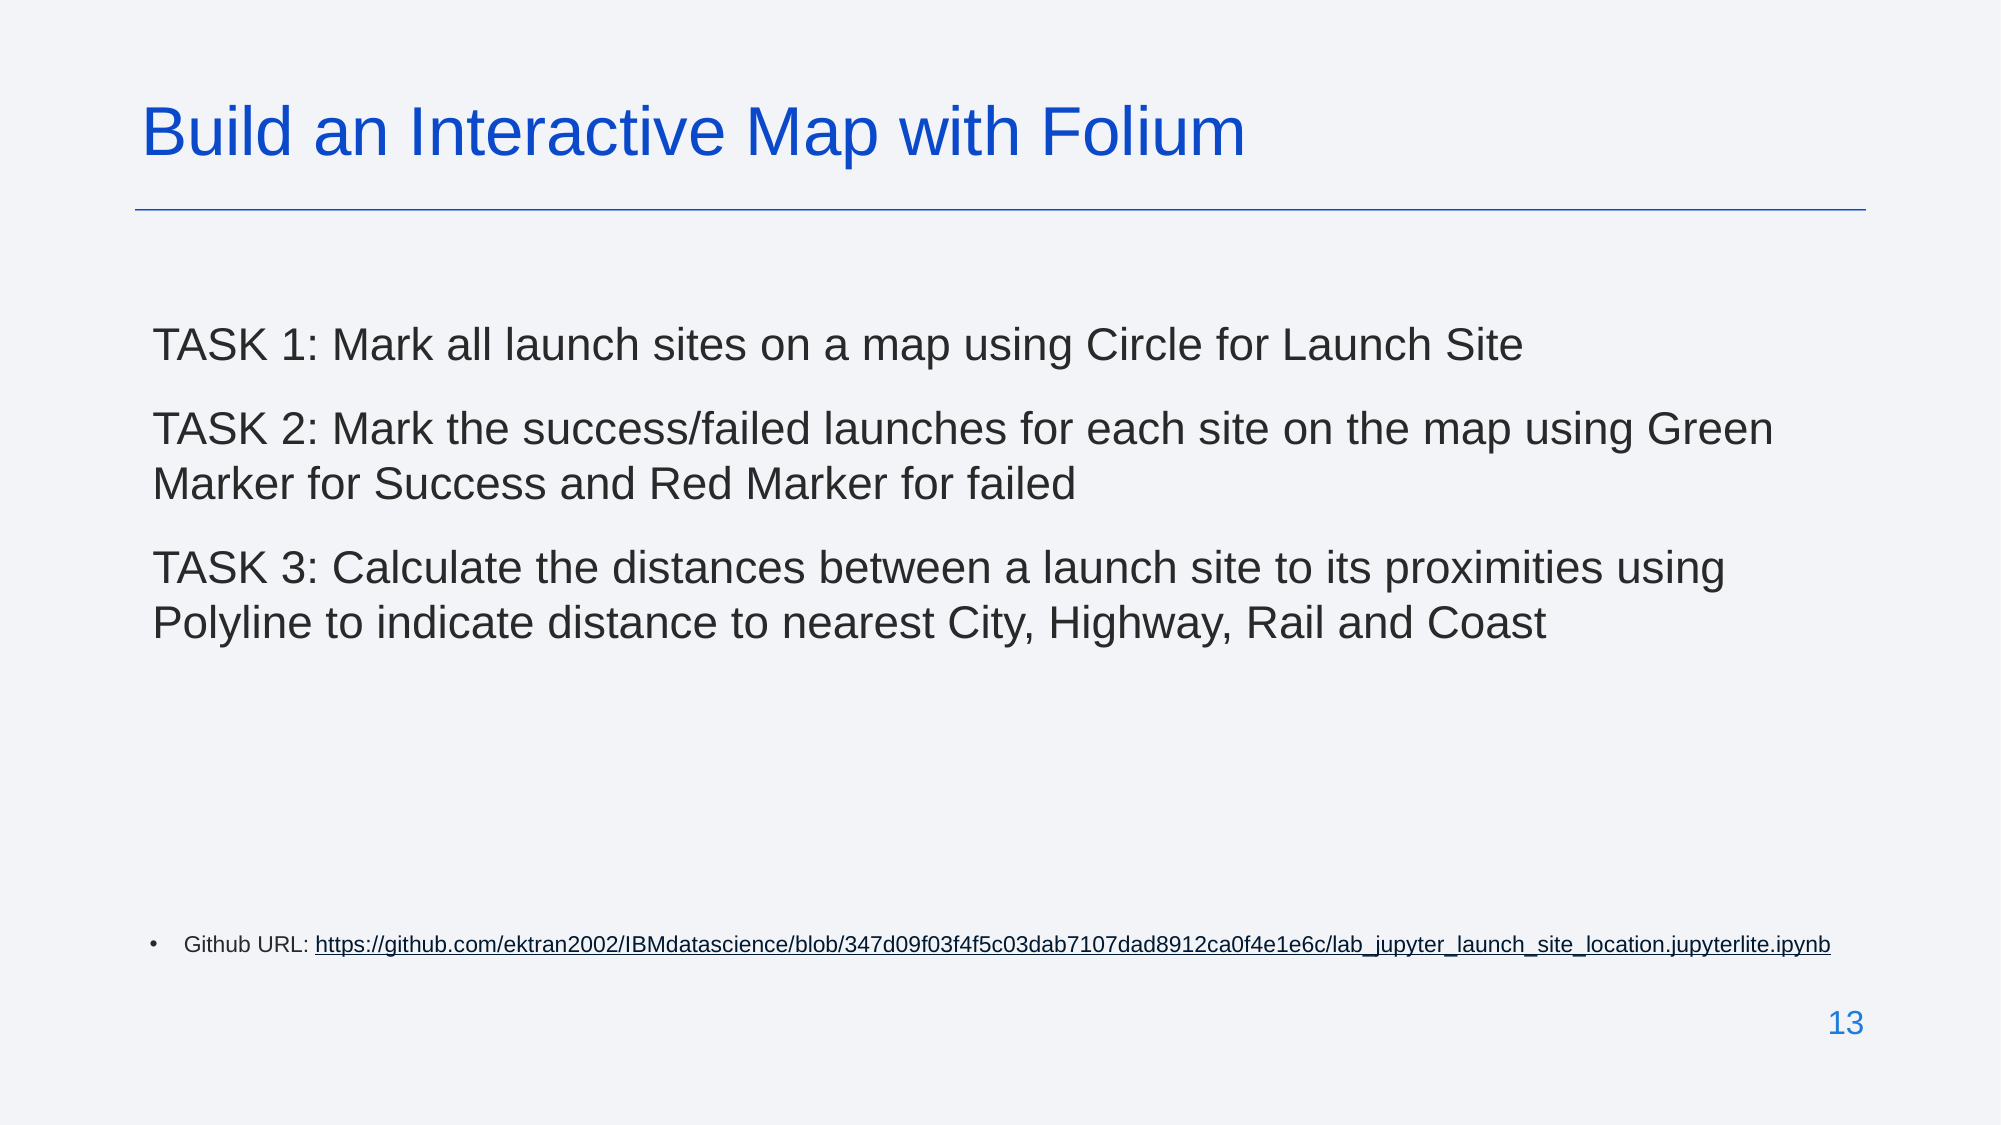

Build an Interactive Map with Folium
TASK 1: Mark all launch sites on a map using Circle for Launch Site
TASK 2: Mark the success/failed launches for each site on the map using Green Marker for Success and Red Marker for failed
TASK 3: Calculate the distances between a launch site to its proximities using Polyline to indicate distance to nearest City, Highway, Rail and Coast

Github URL: https://github.com/ektran2002/IBMdatascience/blob/347d09f03f4f5c03dab7107dad8912ca0f4e1e6c/lab_jupyter_launch_site_location.jupyterlite.ipynb

13